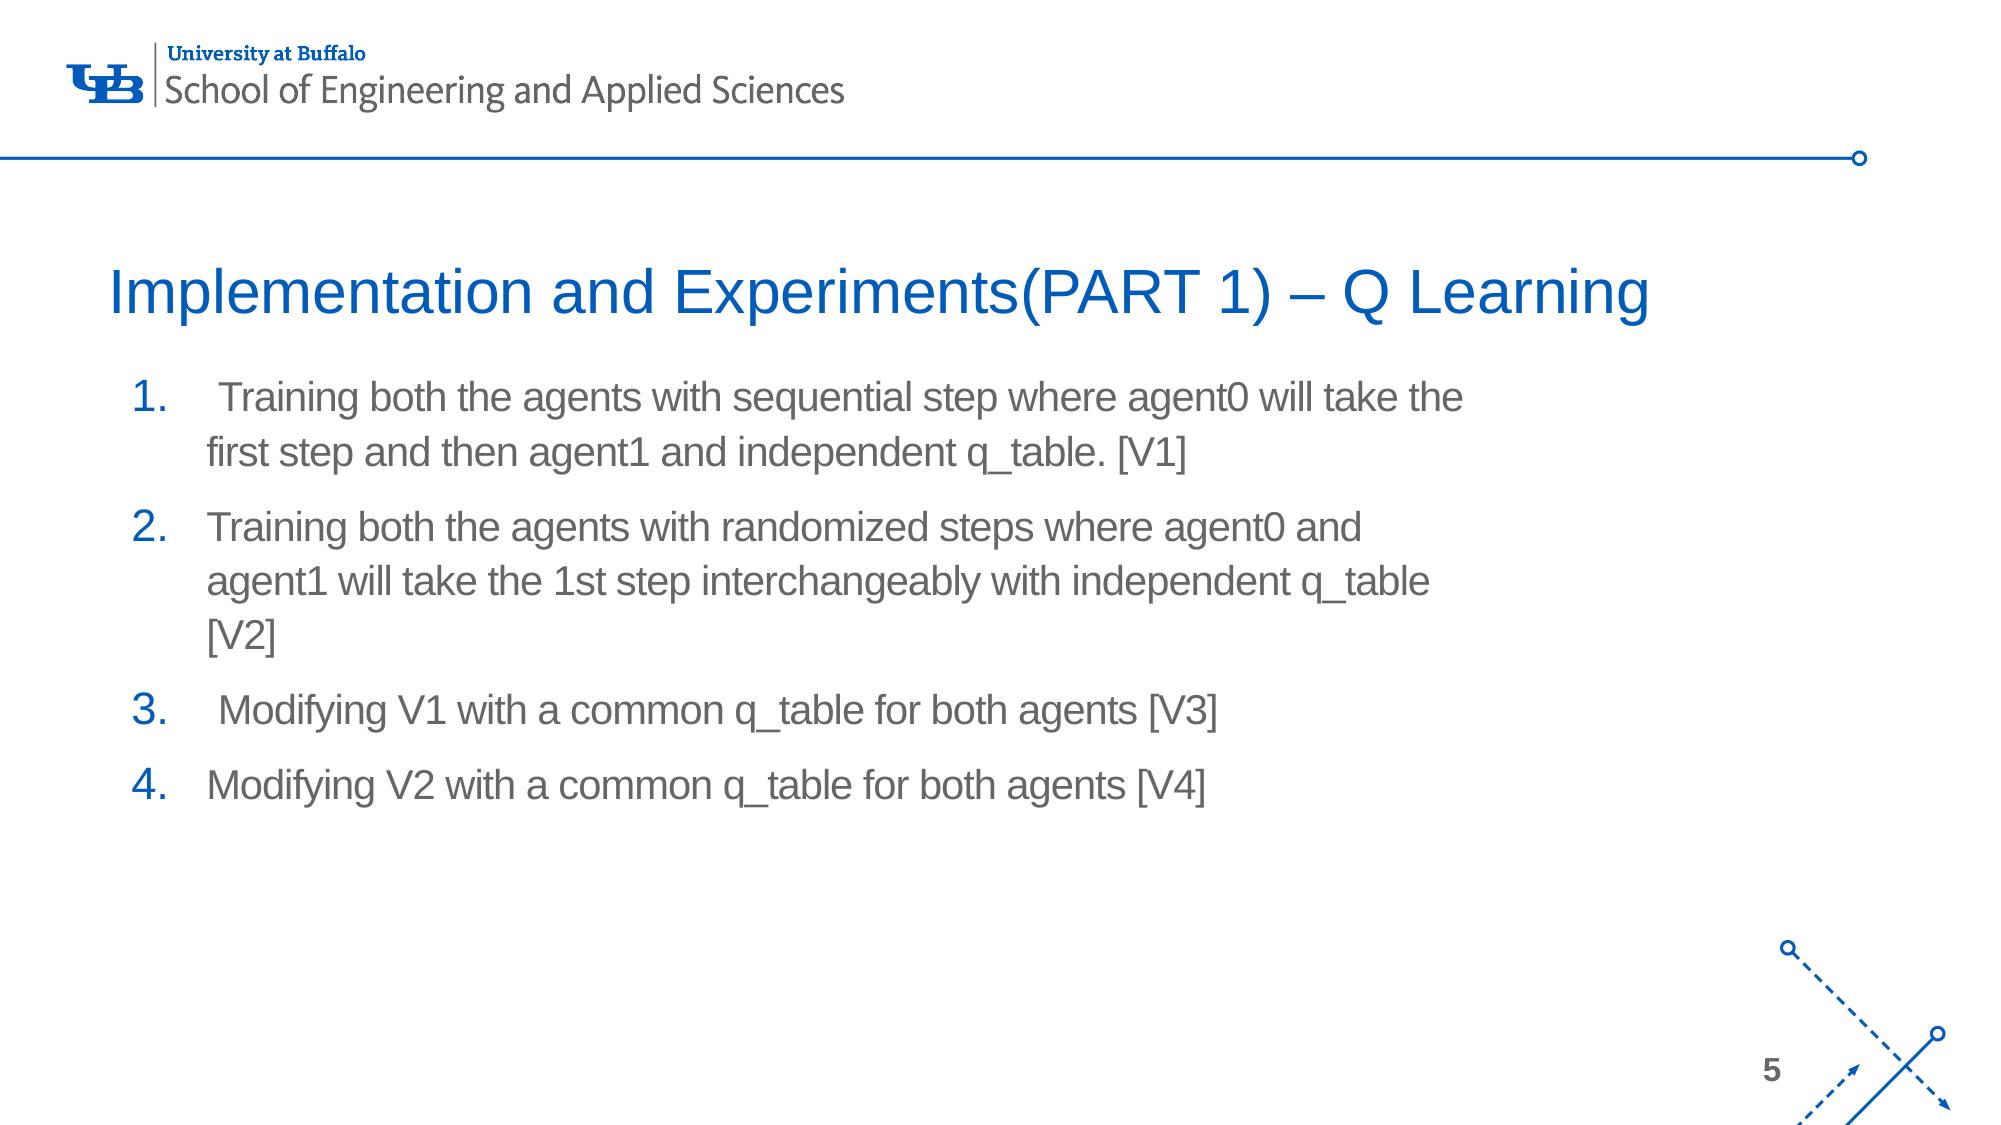

# Implementation and Experiments(PART 1) – Q Learning
 Training both the agents with sequential step where agent0 will take the first step and then agent1 and independent q_table. [V1]
Training both the agents with randomized steps where agent0 and agent1 will take the 1st step interchangeably with independent q_table [V2]
 Modifying V1 with a common q_table for both agents [V3]
Modifying V2 with a common q_table for both agents [V4]